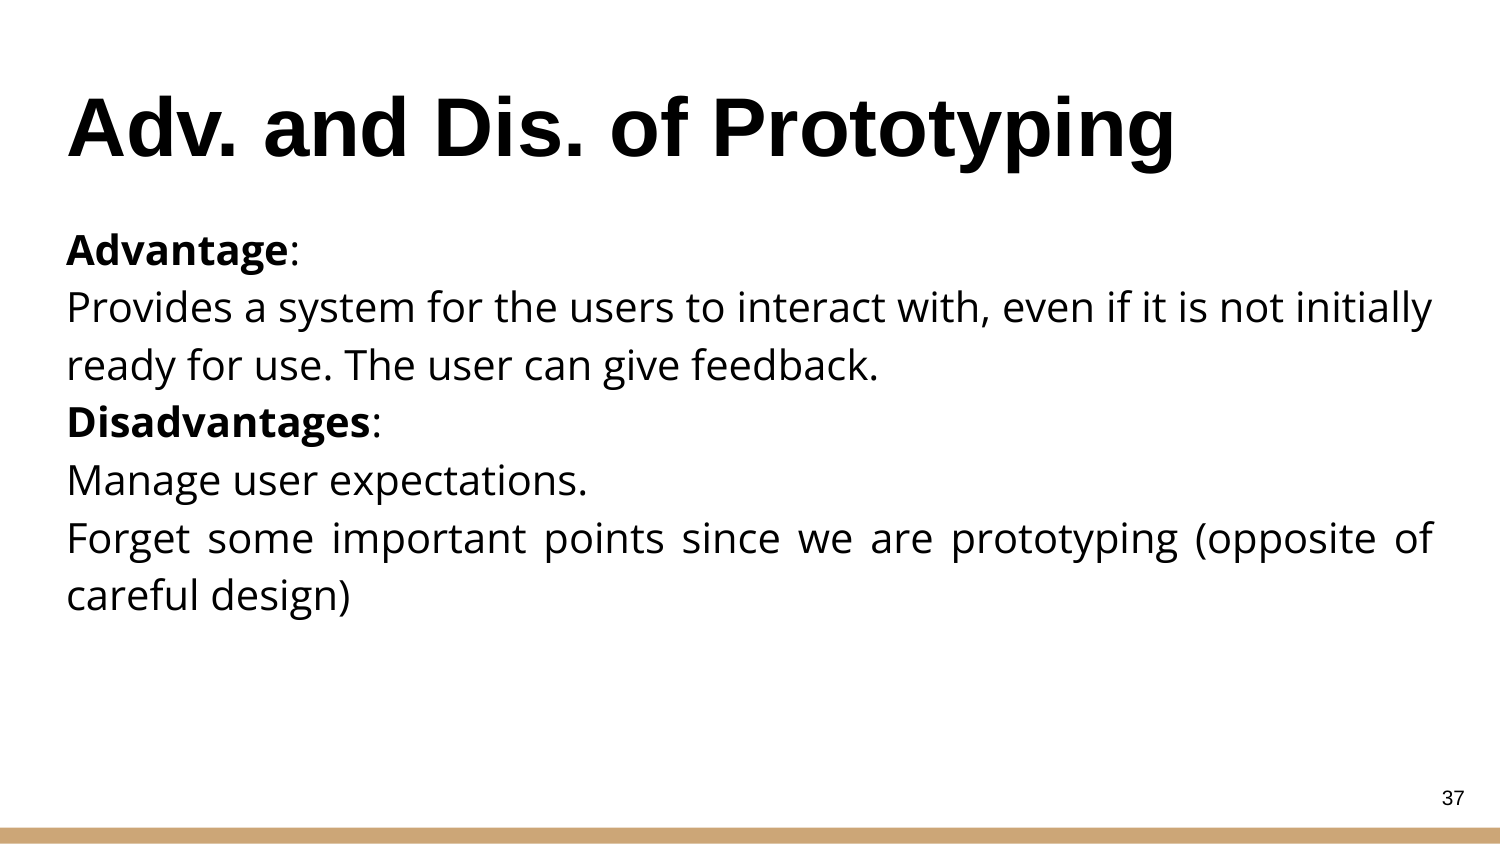

# Adv. and Dis. of Prototyping
Advantage:
Provides a system for the users to interact with, even if it is not initially ready for use. The user can give feedback.
Disadvantages:
Manage user expectations.
Forget some important points since we are prototyping (opposite of careful design)
37